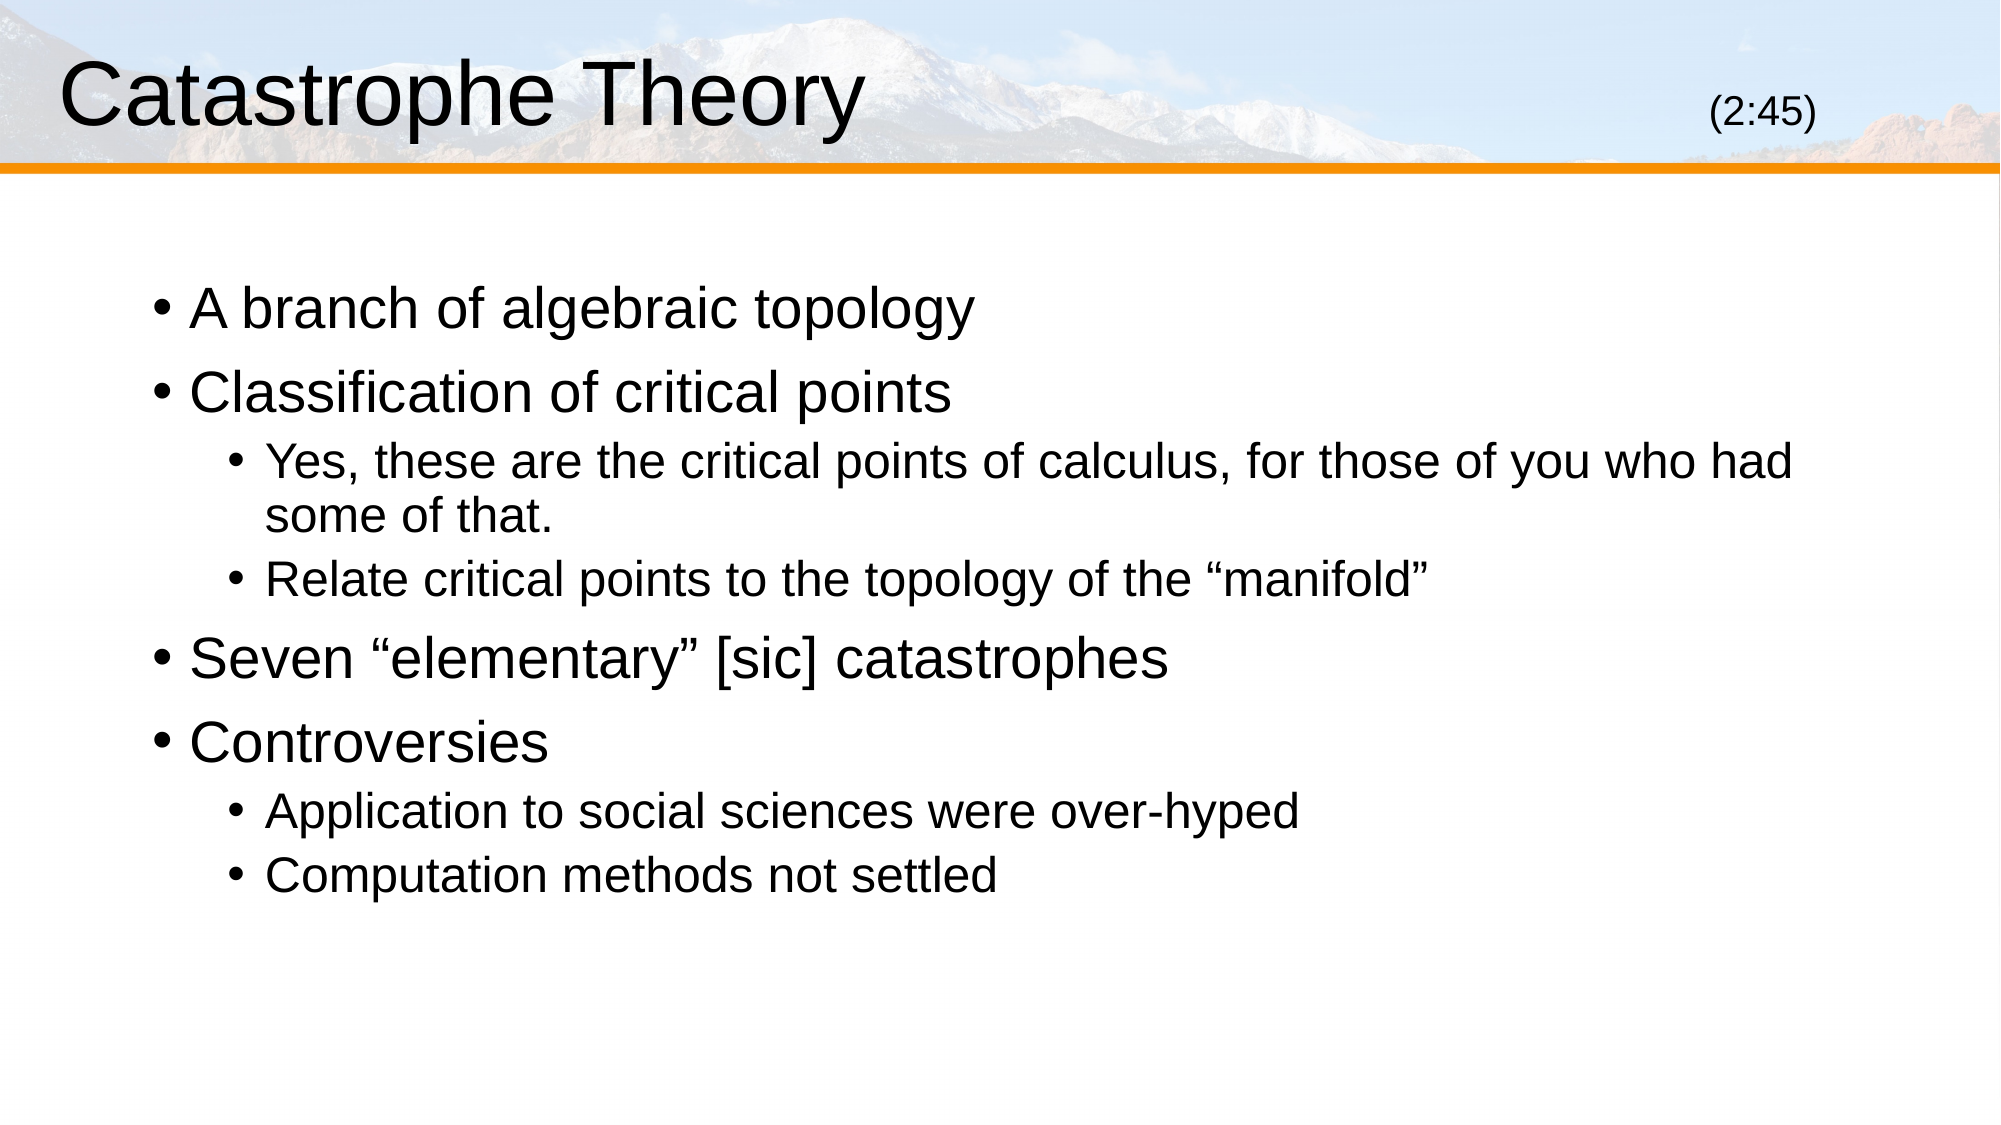

# Catastrophe Theory						(2:45)
A branch of algebraic topology
Classification of critical points
Yes, these are the critical points of calculus, for those of you who had some of that.
Relate critical points to the topology of the “manifold”
Seven “elementary” [sic] catastrophes
Controversies
Application to social sciences were over-hyped
Computation methods not settled